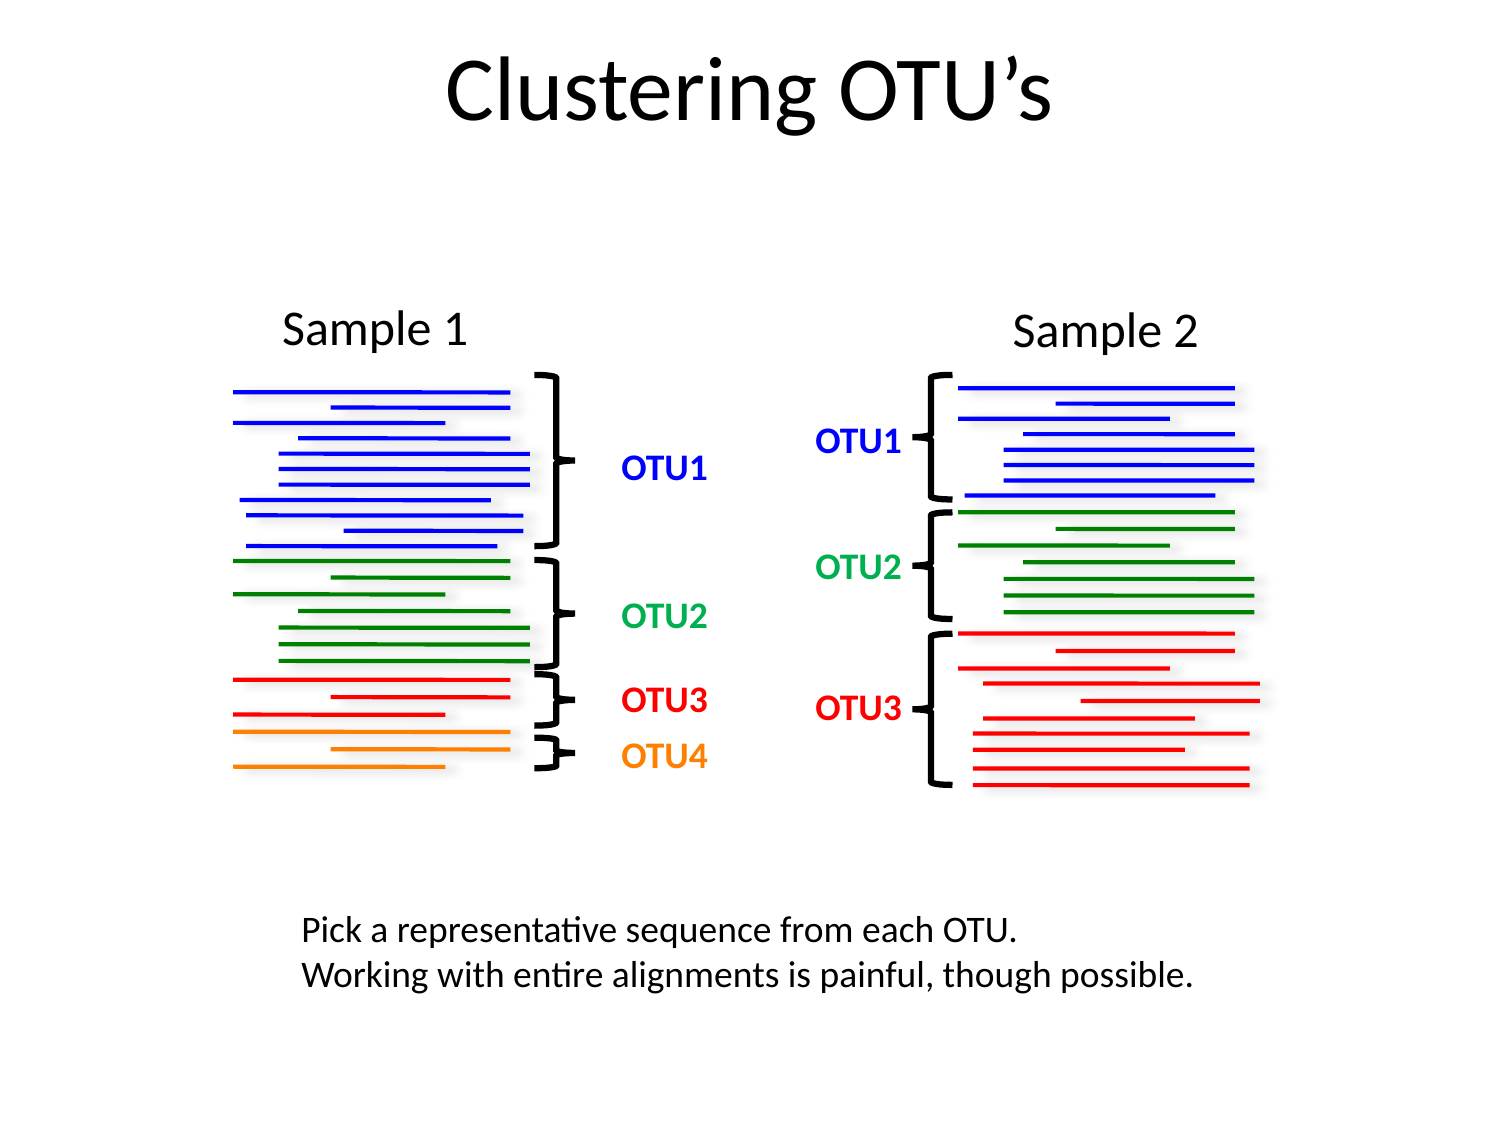

Clustering OTU’s
Sample 1
Sample 2

OTU1

OTU2

OTU3

OTU1

OTU2

OTU3

OTU4

Pick a representative sequence from each OTU.
Working with entire alignments is painful, though possible.